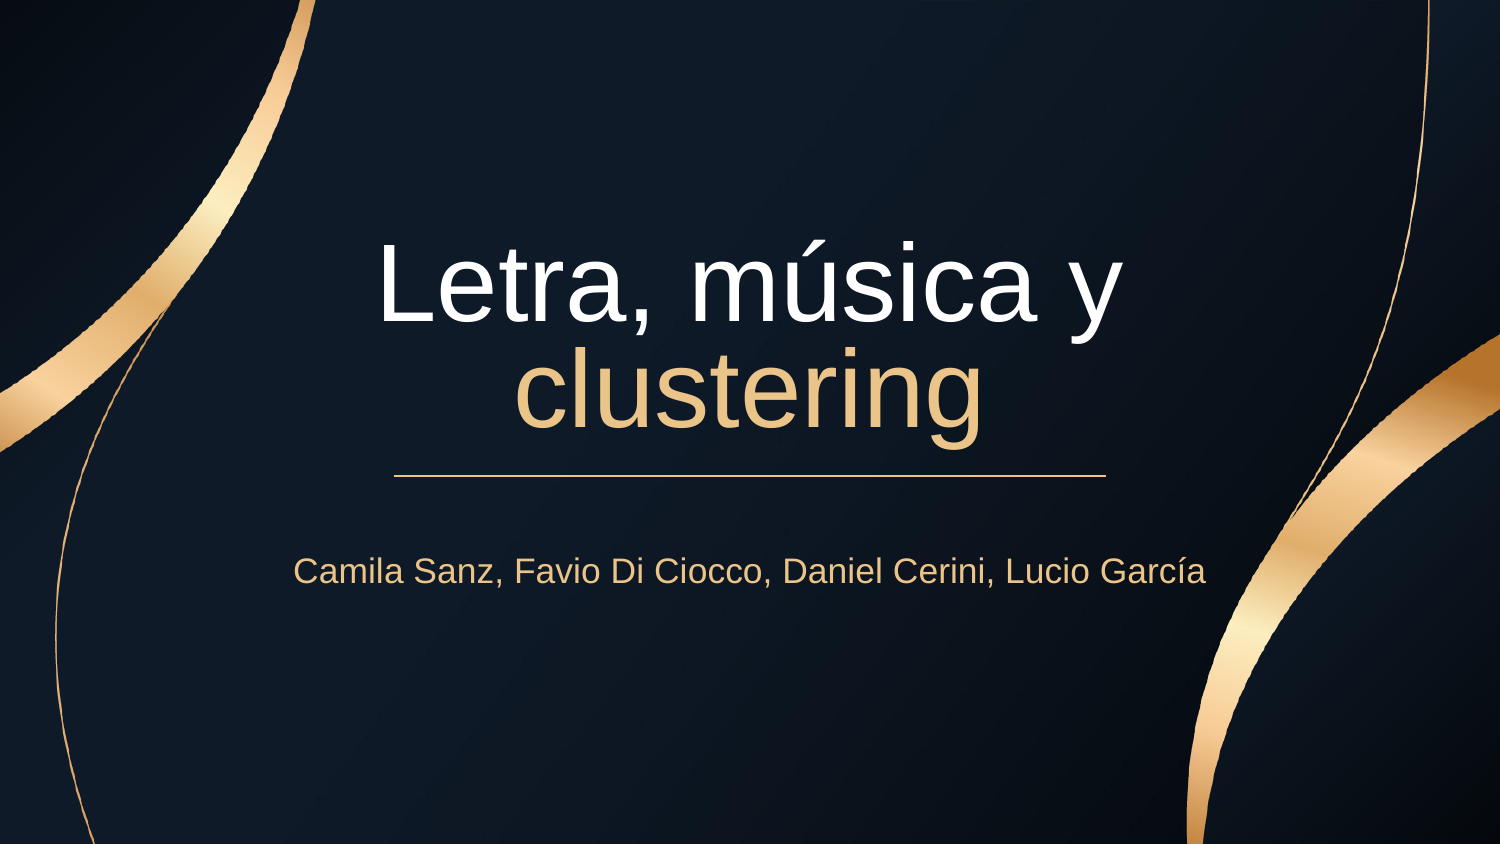

# Letra, música y
clustering
Camila Sanz, Favio Di Ciocco, Daniel Cerini, Lucio García